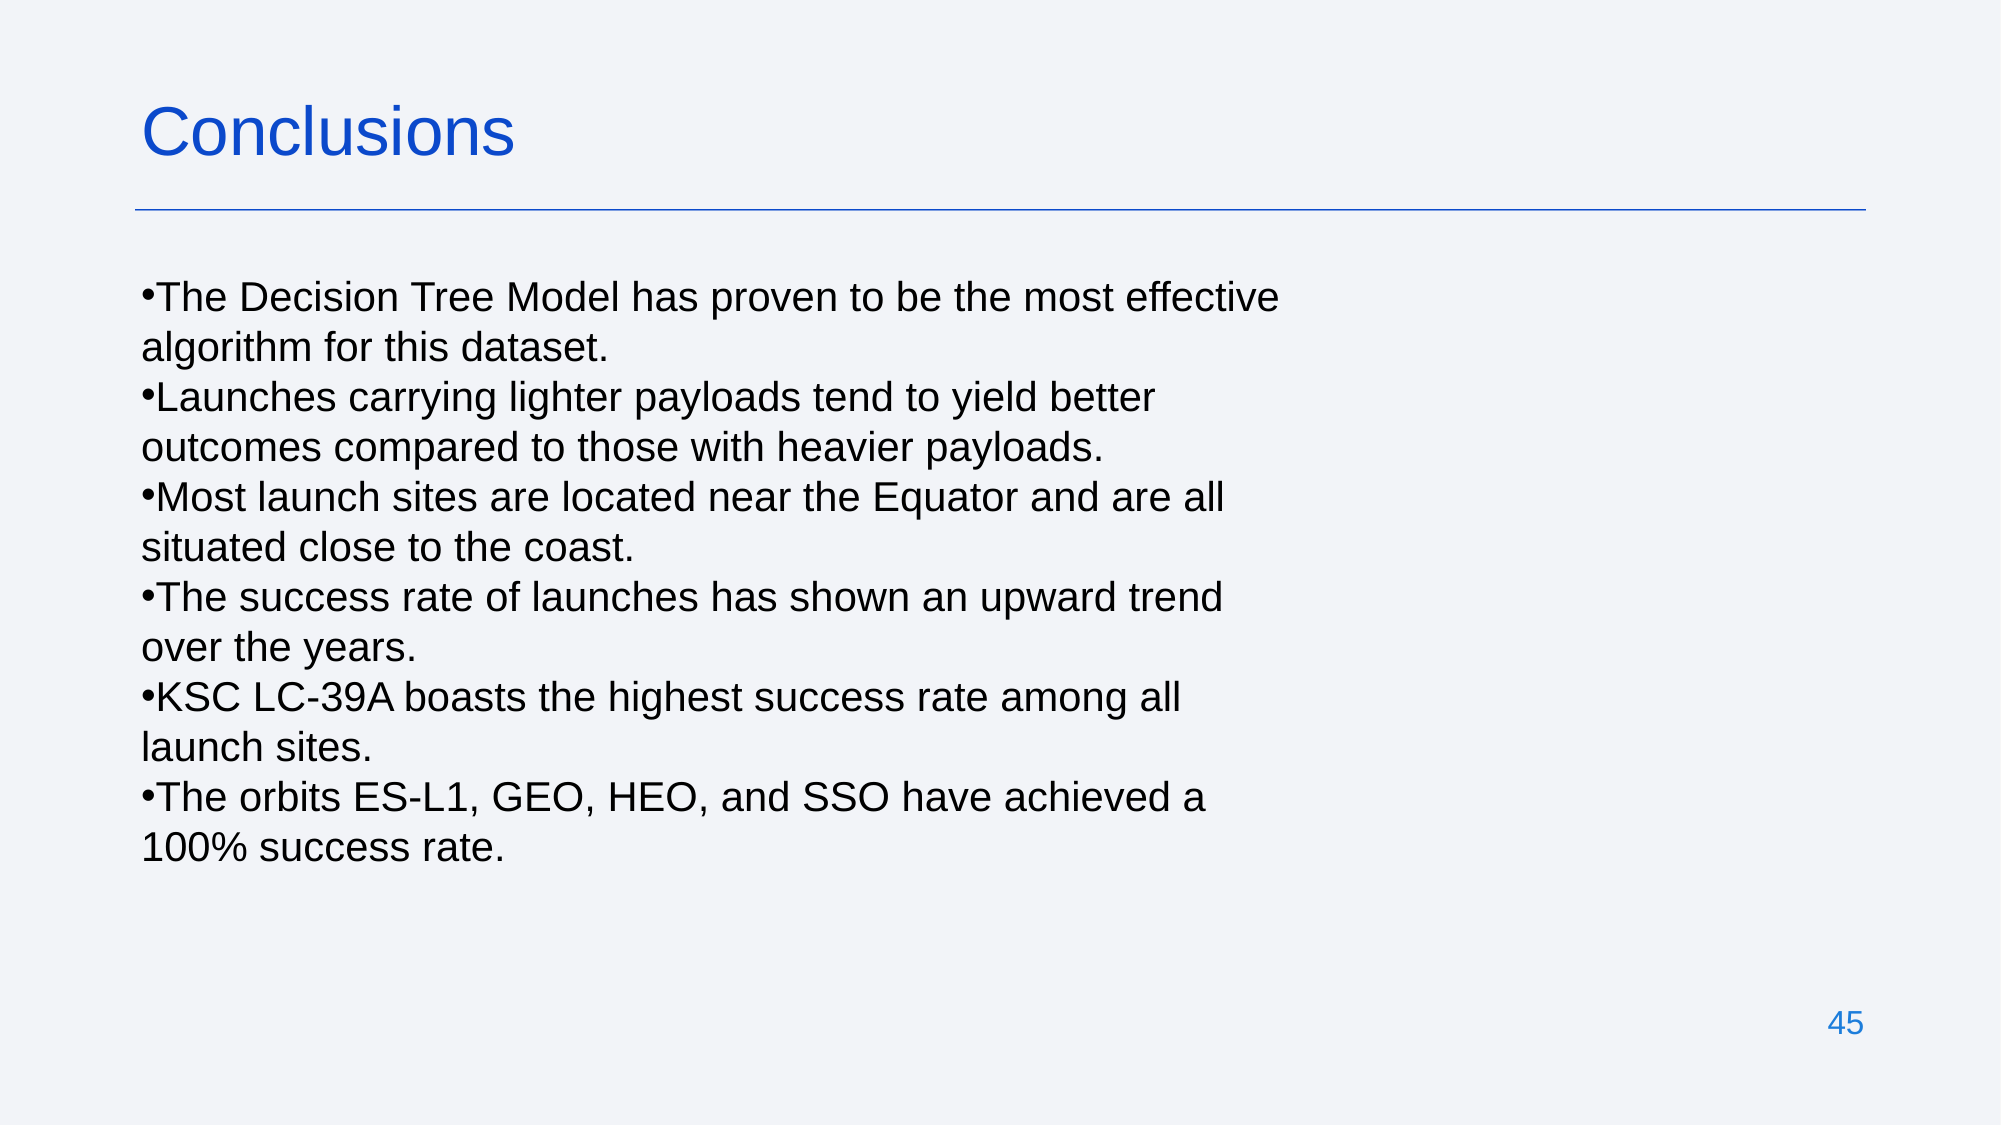

Conclusions
The Decision Tree Model has proven to be the most effective algorithm for this dataset.
Launches carrying lighter payloads tend to yield better outcomes compared to those with heavier payloads.
Most launch sites are located near the Equator and are all situated close to the coast.
The success rate of launches has shown an upward trend over the years.
KSC LC-39A boasts the highest success rate among all launch sites.
The orbits ES-L1, GEO, HEO, and SSO have achieved a 100% success rate.
45